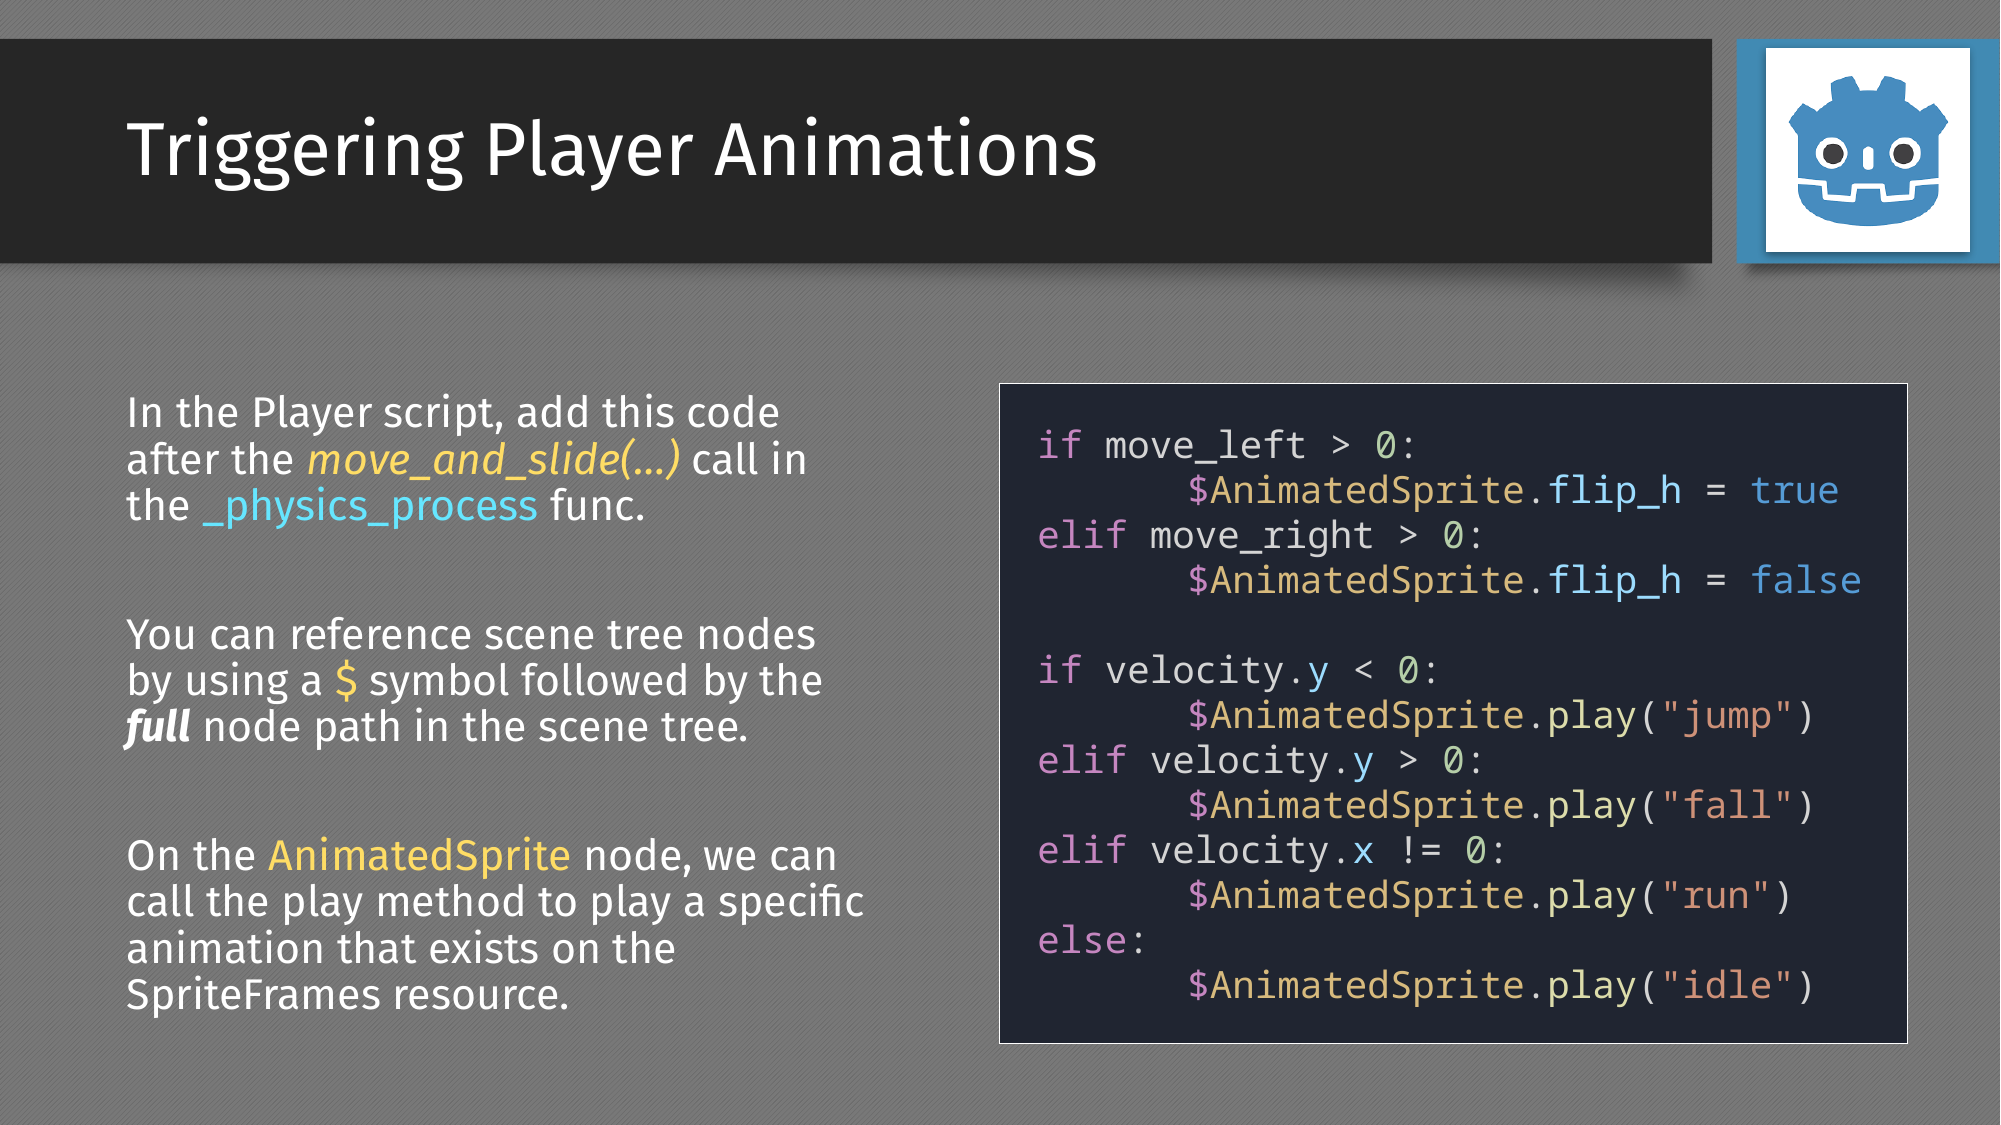

# Triggering Player Animations
In the Player script, add this code after the move_and_slide(…) call in the _physics_process func.

You can reference scene tree nodes by using a $ symbol followed by the full node path in the scene tree.

On the AnimatedSprite node, we can call the play method to play a specific animation that exists on the SpriteFrames resource.
if move_left > 0:
	$AnimatedSprite.flip_h = true
elif move_right > 0:
	$AnimatedSprite.flip_h = false
if velocity.y < 0:
	$AnimatedSprite.play("jump")
elif velocity.y > 0:
	$AnimatedSprite.play("fall")
elif velocity.x != 0:
	$AnimatedSprite.play("run")
else:
	$AnimatedSprite.play("idle")